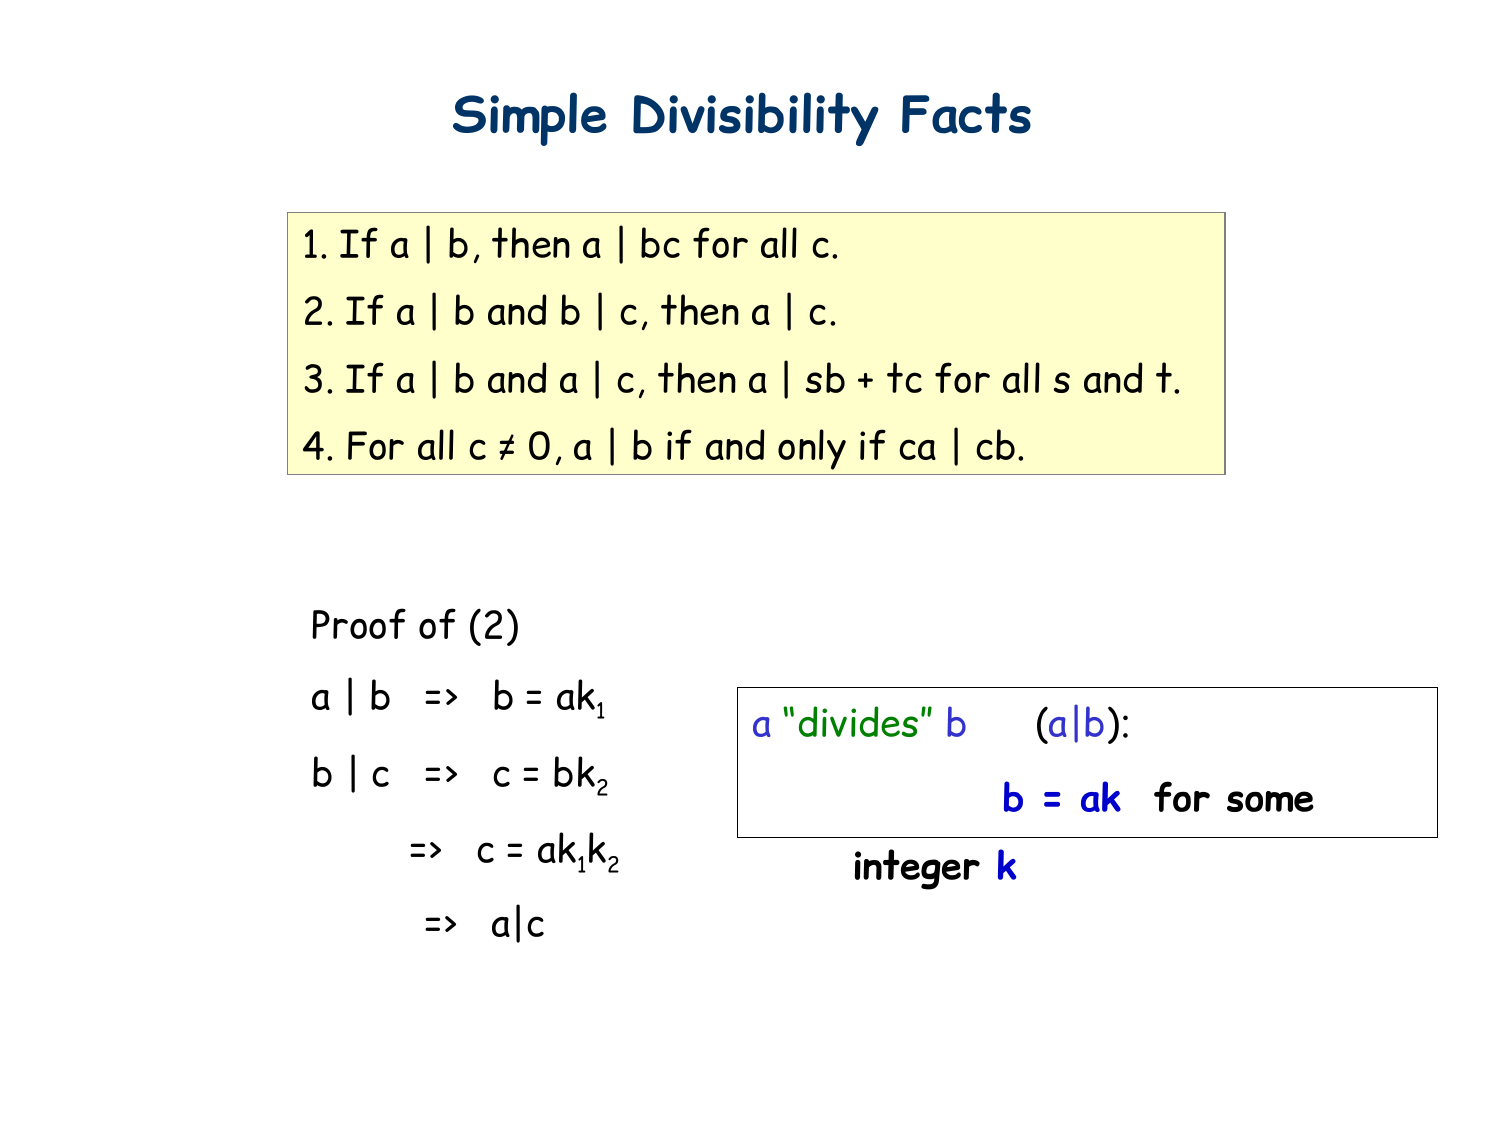

Simple Divisibility Facts
1. If a | b, then a | bc for all c.
2. If a | b and b | c, then a | c.
3. If a | b and a | c, then a | sb + tc for all s and t.
4. For all c ≠ 0, a | b if and only if ca | cb.
Proof of (2)
a | b   =>   b = ak1
b | c   =>   c = bk2
               =>   c = ak1k2
          =>   a|c
a “divides” b      (a|b):
		b = ak  for some integer k